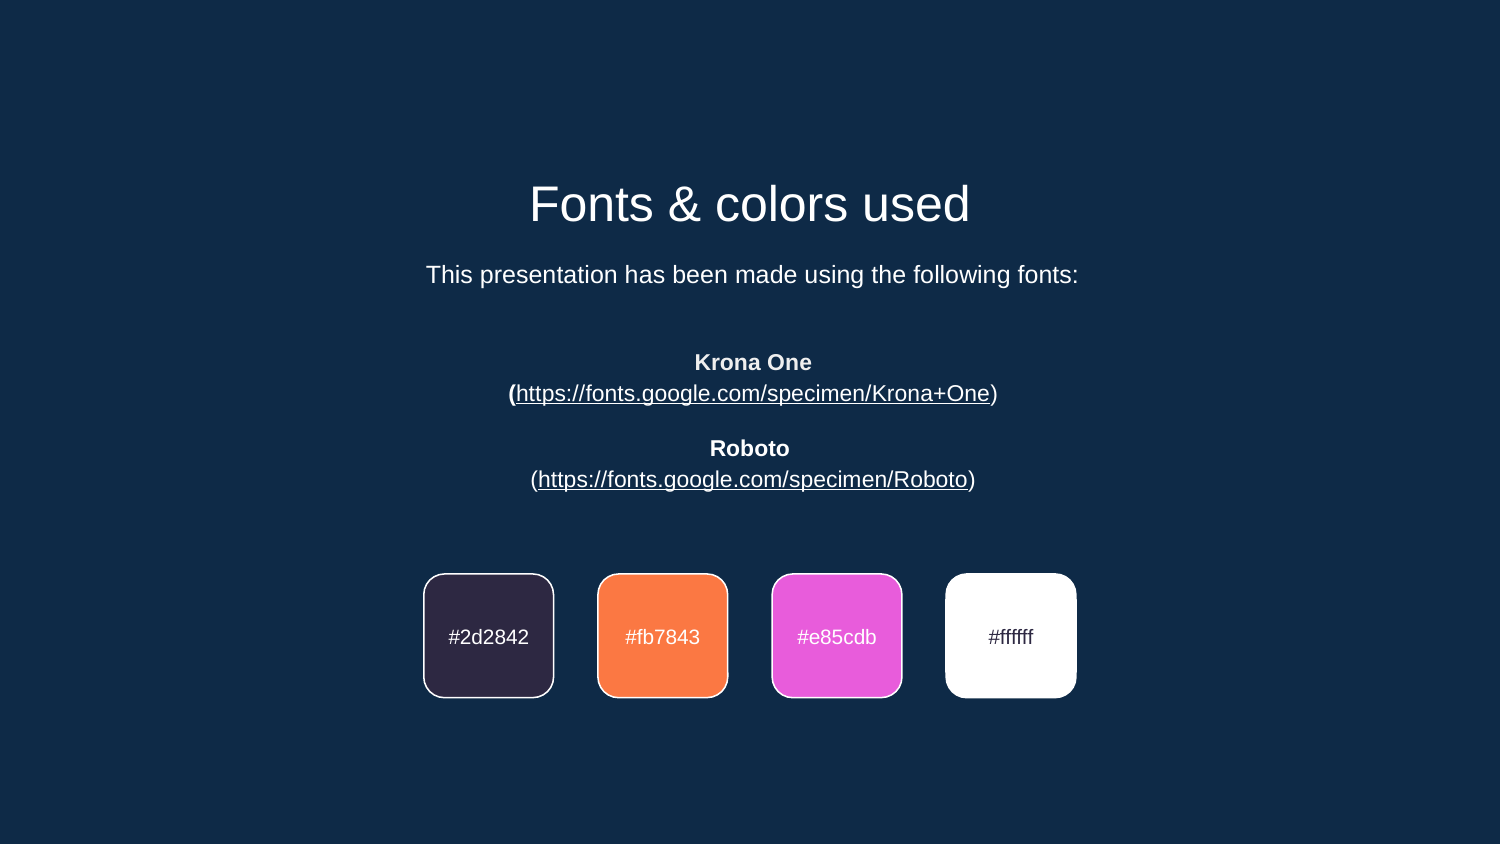

Fonts & colors used
This presentation has been made using the following fonts:

Krona One
(https://fonts.google.com/specimen/Krona+One)

Roboto
(https://fonts.google.com/specimen/Roboto)

#2d2842
#fb7843
#e85cdb

#ffffff